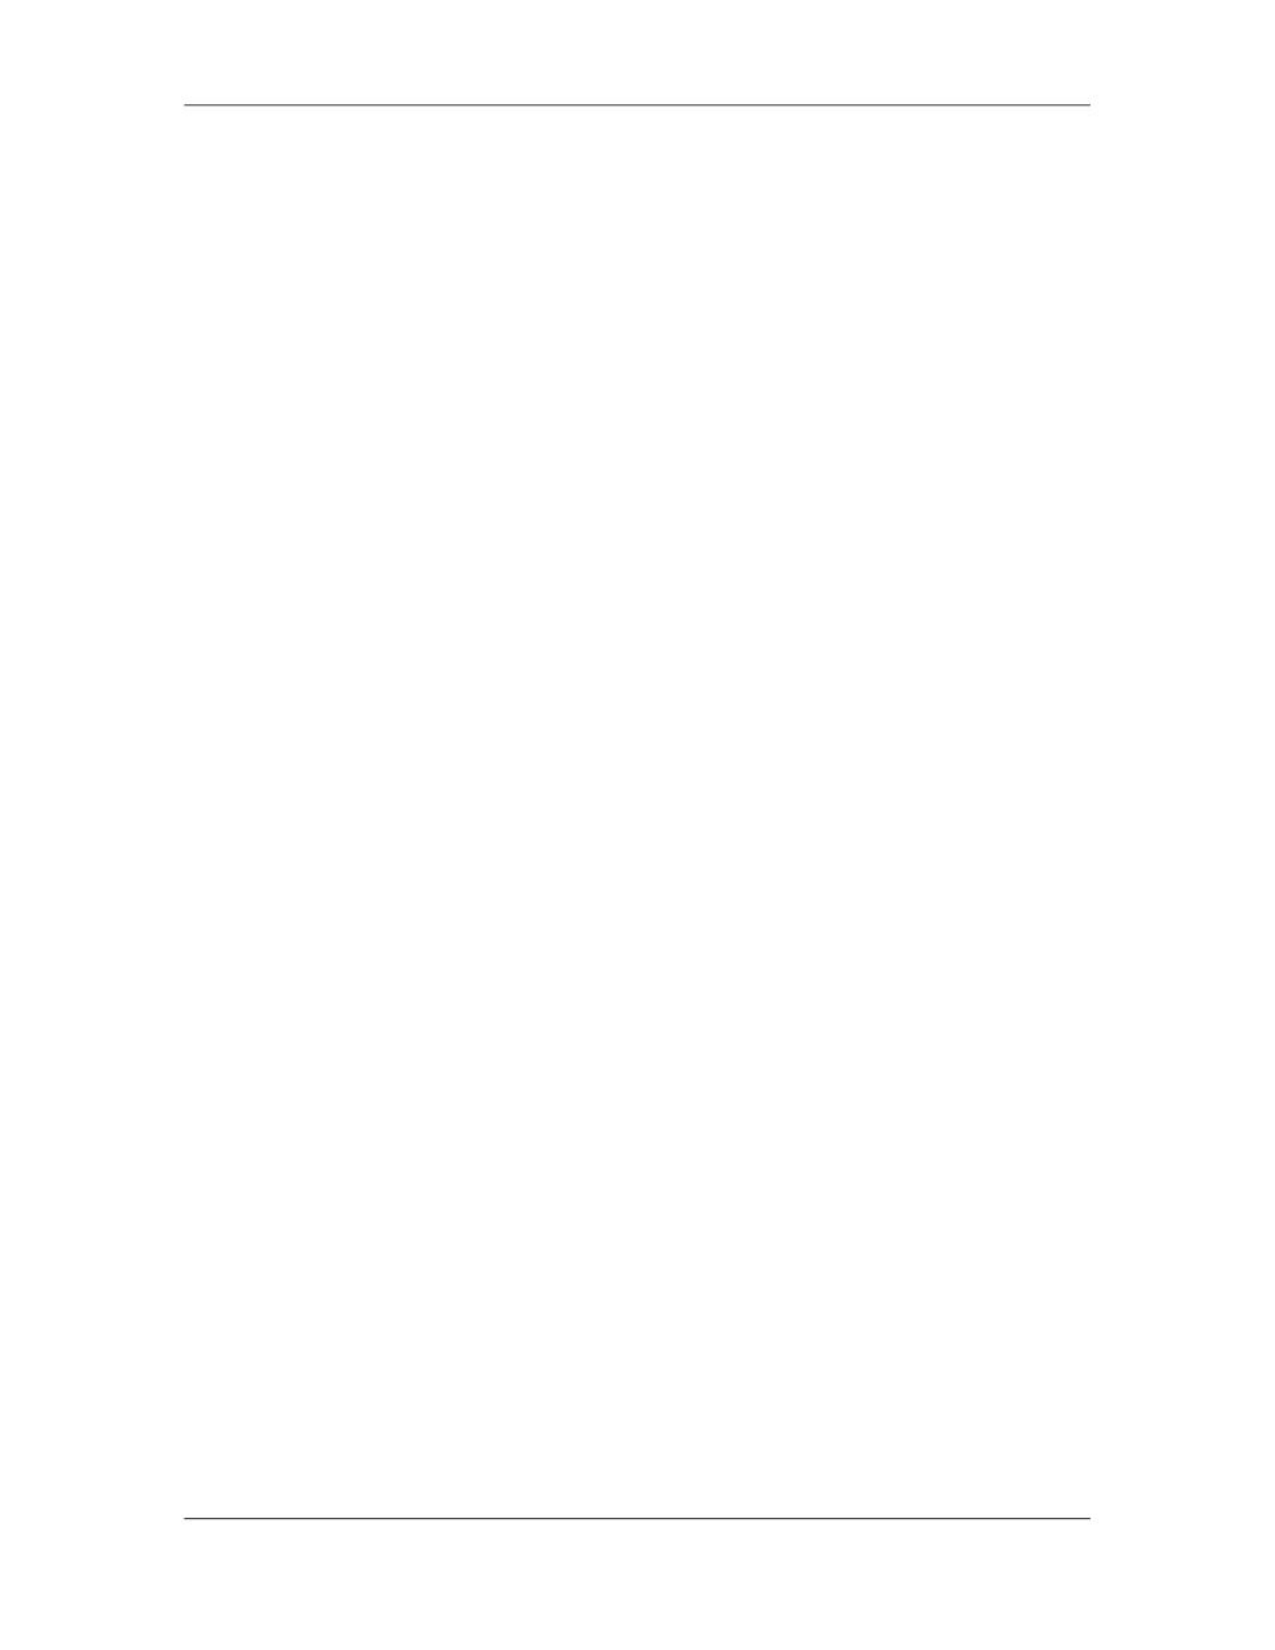

Software Project Management (CS615)

																																																																																																																																																																																																																							LECTURE # 36

																																																																																																																																																																																		7. Work Breakdown Structure

																																																																											7.8																	WBS- Major Steps

																																																																																										e)							Define Project Development Phases

																																																																																																									For large systems, the decomposition of the system into smaller components

																																																																																																									needs to be done early in the planning cycle.

																																																																																																									The rationale for the decomposition must be known, otherwise, different results

																																																																																																									derived from different reasons for the system decomposition may occur.

																																																																																																									For example, if a phase is defined to accommodate user needs, the phase may

																																																																																																									cross multiple functional areas of the system. If, on the other hand, a system is

																																																																																																									divided into phases simply to reduce risk, a functional division might occur where

																																																																																																									the phases represent completion of entire functional areas of the system.

																																																																																																									The way in which the phases are handled, differs with each application. Often,

																																																																																																									phases are handled as top level WBS elements, with tasks associated with each

																																																																																																									phase defined.

																																																																																										f)								Define Task Relationships

																																																																																																									If a project is broken down into phases, be sure that the WBS reflects this. The

																																																																																																									WBS structure denotes a hierarchy of task relationship.

																																																																																																									Subtask completion eventually rolls up into task completion, which ultimately
																																																																																																									results in project completion.

																																																																																																									There can, however, also be relationships between tasks that are not within the

																																																																																																									outlined hierarchy.

																																																																																																									These relationships need to be noted, and the ultimate structuring of the tasks
																																																																																																									optimized to favor a minimum of horizontal dependencies and relationships. If the

																																																																																																									tasks are not organized efficiently, it becomes difficult to schedule and allocate
																																																																																																									resources to the tasks.

																																																																																																									The project scope of work is an iterative process that is generally done by the

																																																																																																									project team with the use of a Work Breakdown Structure (WBS), allowing the
																																																																																																									team to capture and then decompose all of the work of the project.

																																																																																						                                                                                                                                 273

																																																																																																																																																																																						© Copyright Virtual University of Pakistan